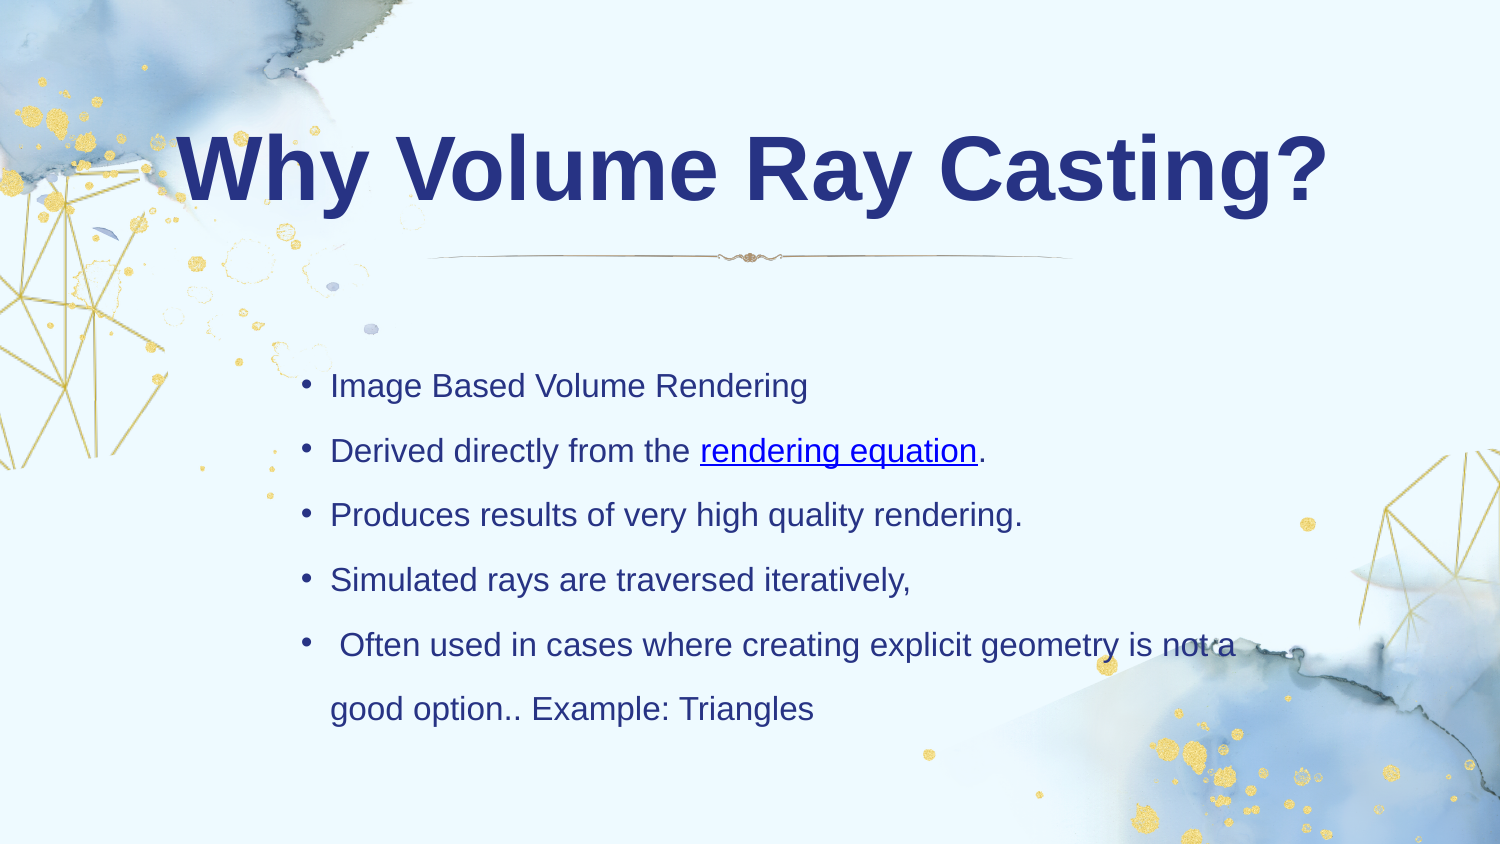

Why Volume Ray Casting?

Image Based Volume Rendering
Derived directly from the rendering equation.
Produces results of very high quality rendering.
Simulated rays are traversed iteratively,
 Often used in cases where creating explicit geometry is not a good option.. Example: Triangles